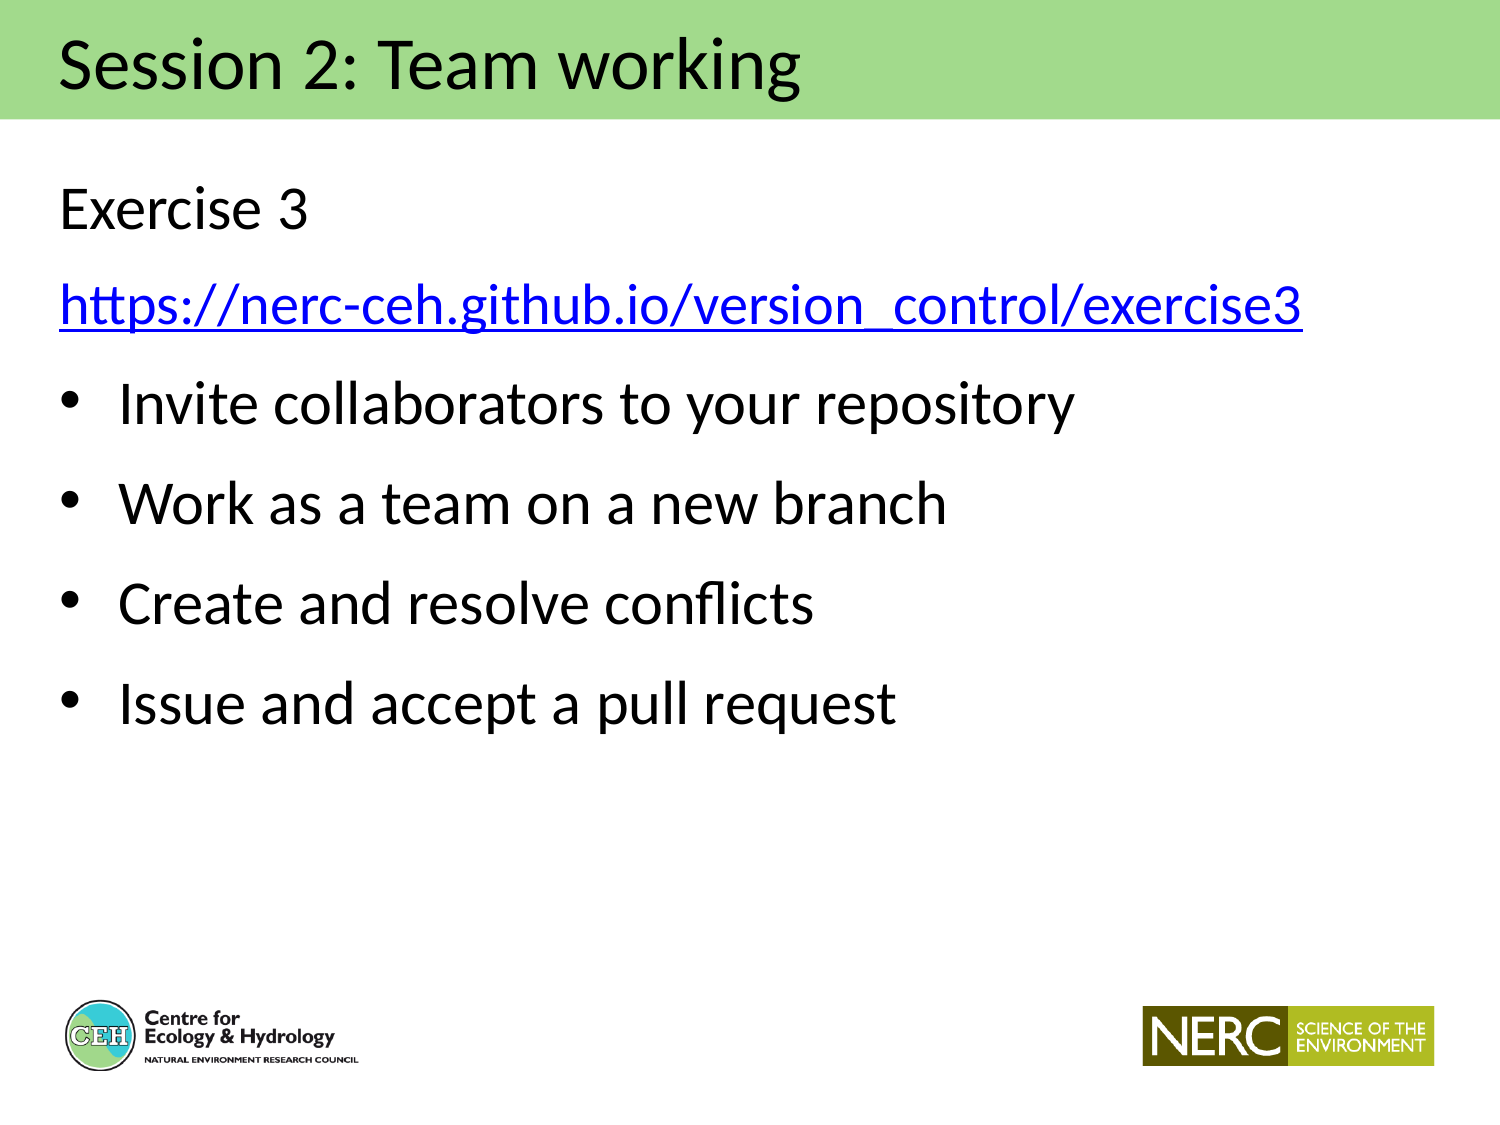

Session 2: Team working
Exercise 3
https://nerc-ceh.github.io/version_control/exercise3
Invite collaborators to your repository
Work as a team on a new branch
Create and resolve conflicts
Issue and accept a pull request